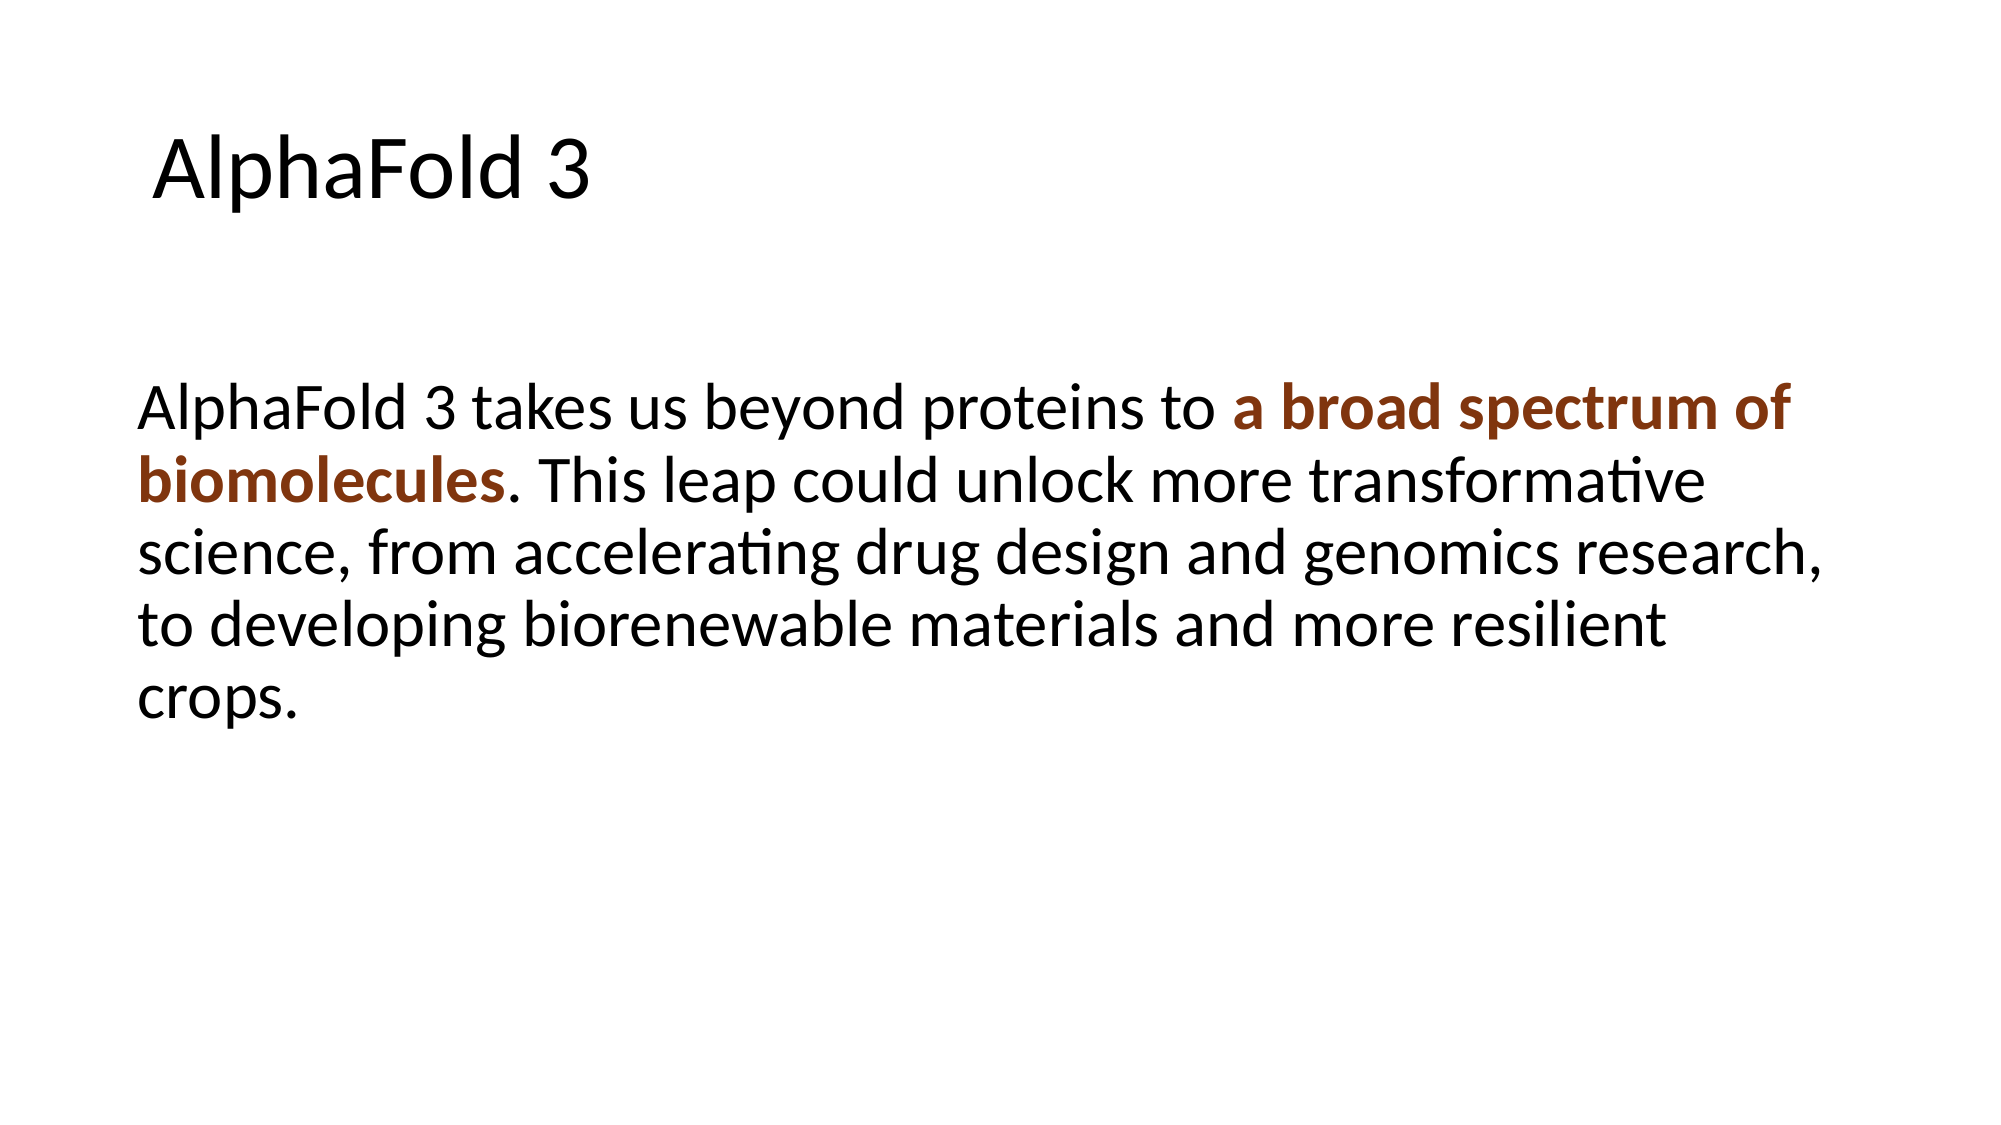

# AlphaFold 3
AlphaFold 3 takes us beyond proteins to a broad spectrum of biomolecules. This leap could unlock more transformative science, from accelerating drug design and genomics research, to developing biorenewable materials and more resilient crops.